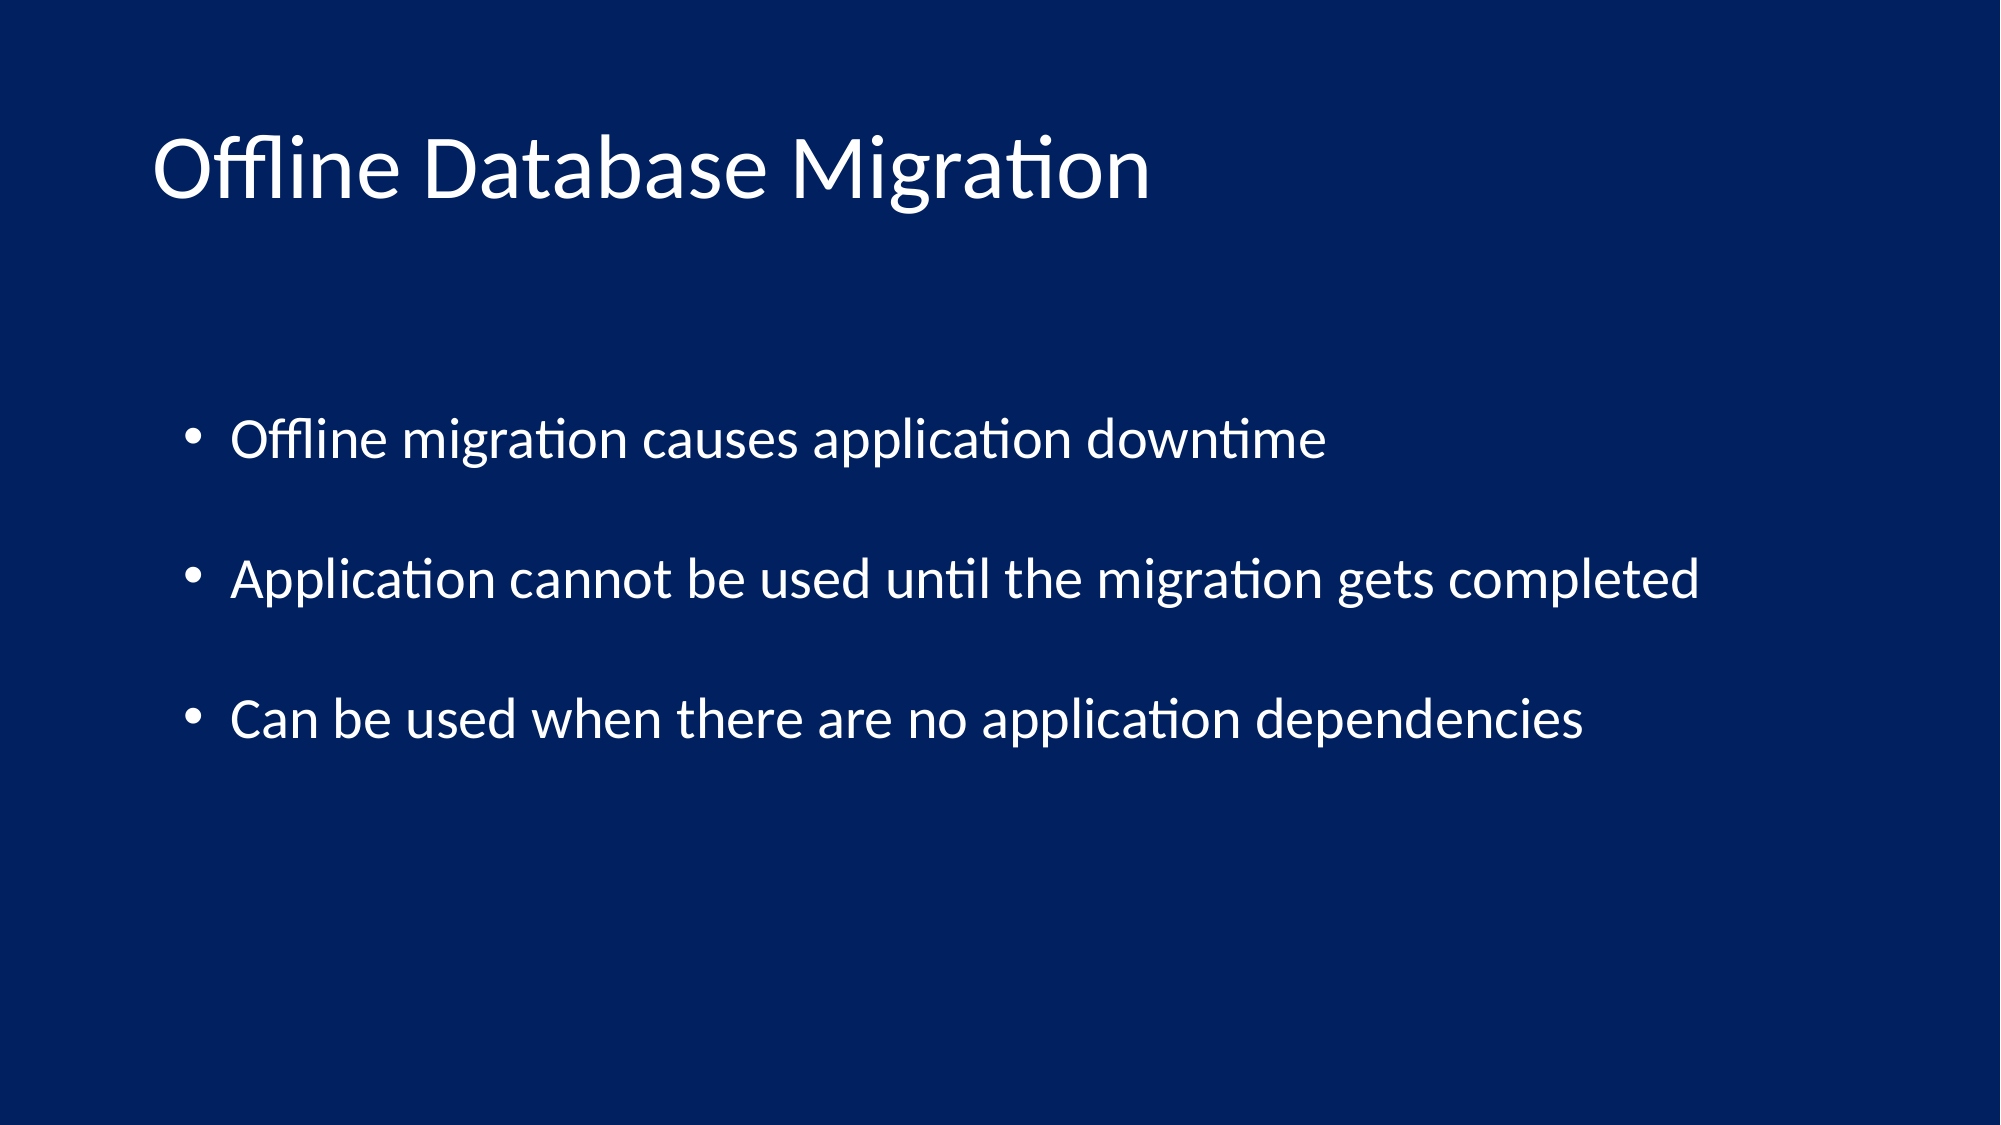

# Offline Database Migration
Offline migration causes application downtime
Application cannot be used until the migration gets completed
Can be used when there are no application dependencies